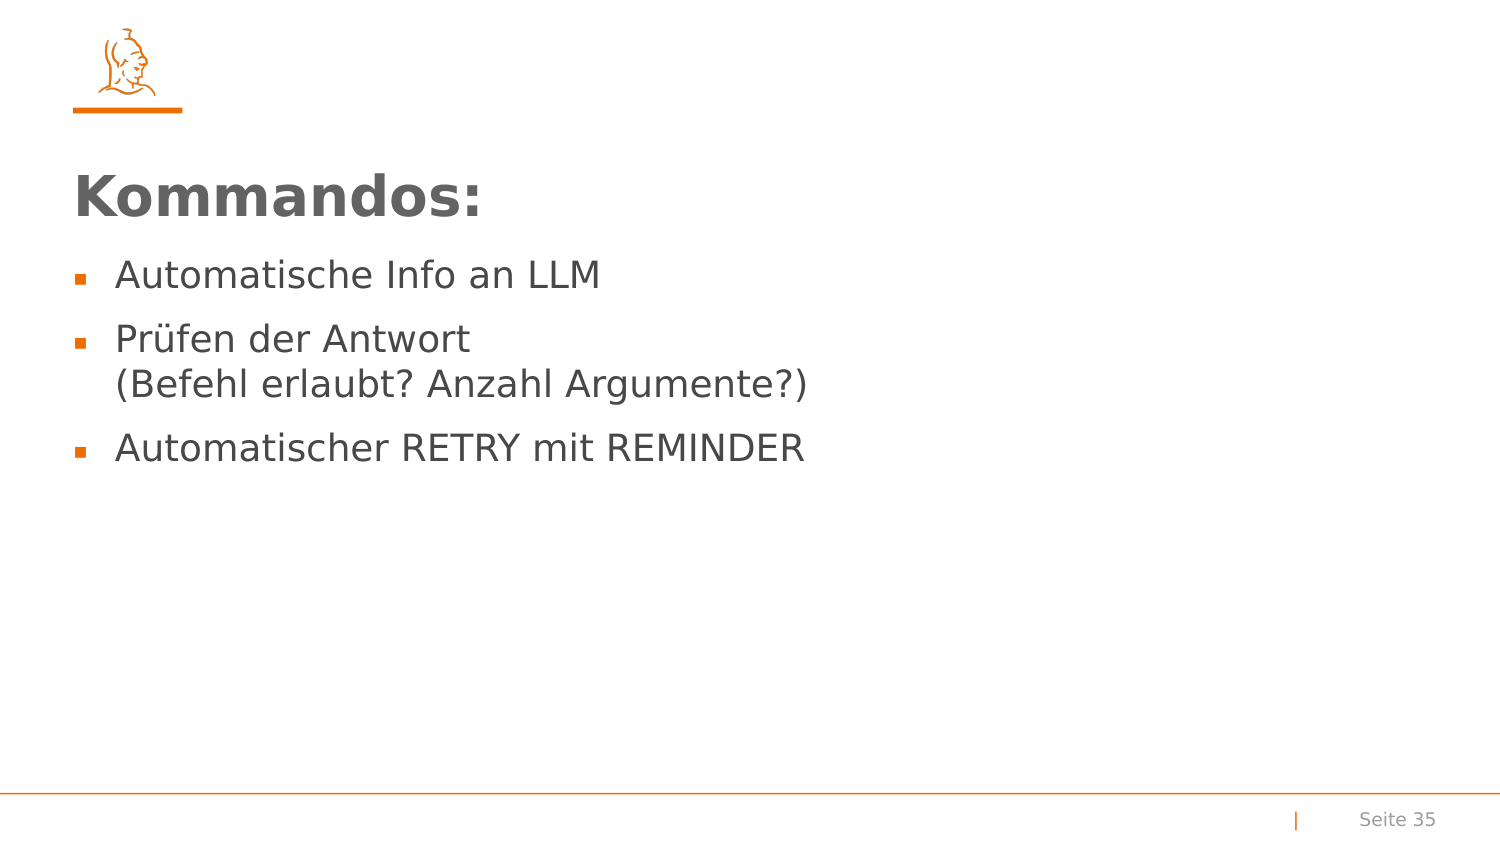

Kommandos:
Automatische Info an LLM
Prüfen der Antwort
(Befehl erlaubt? Anzahl Argumente?)
Automatischer RETRY mit REMINDER